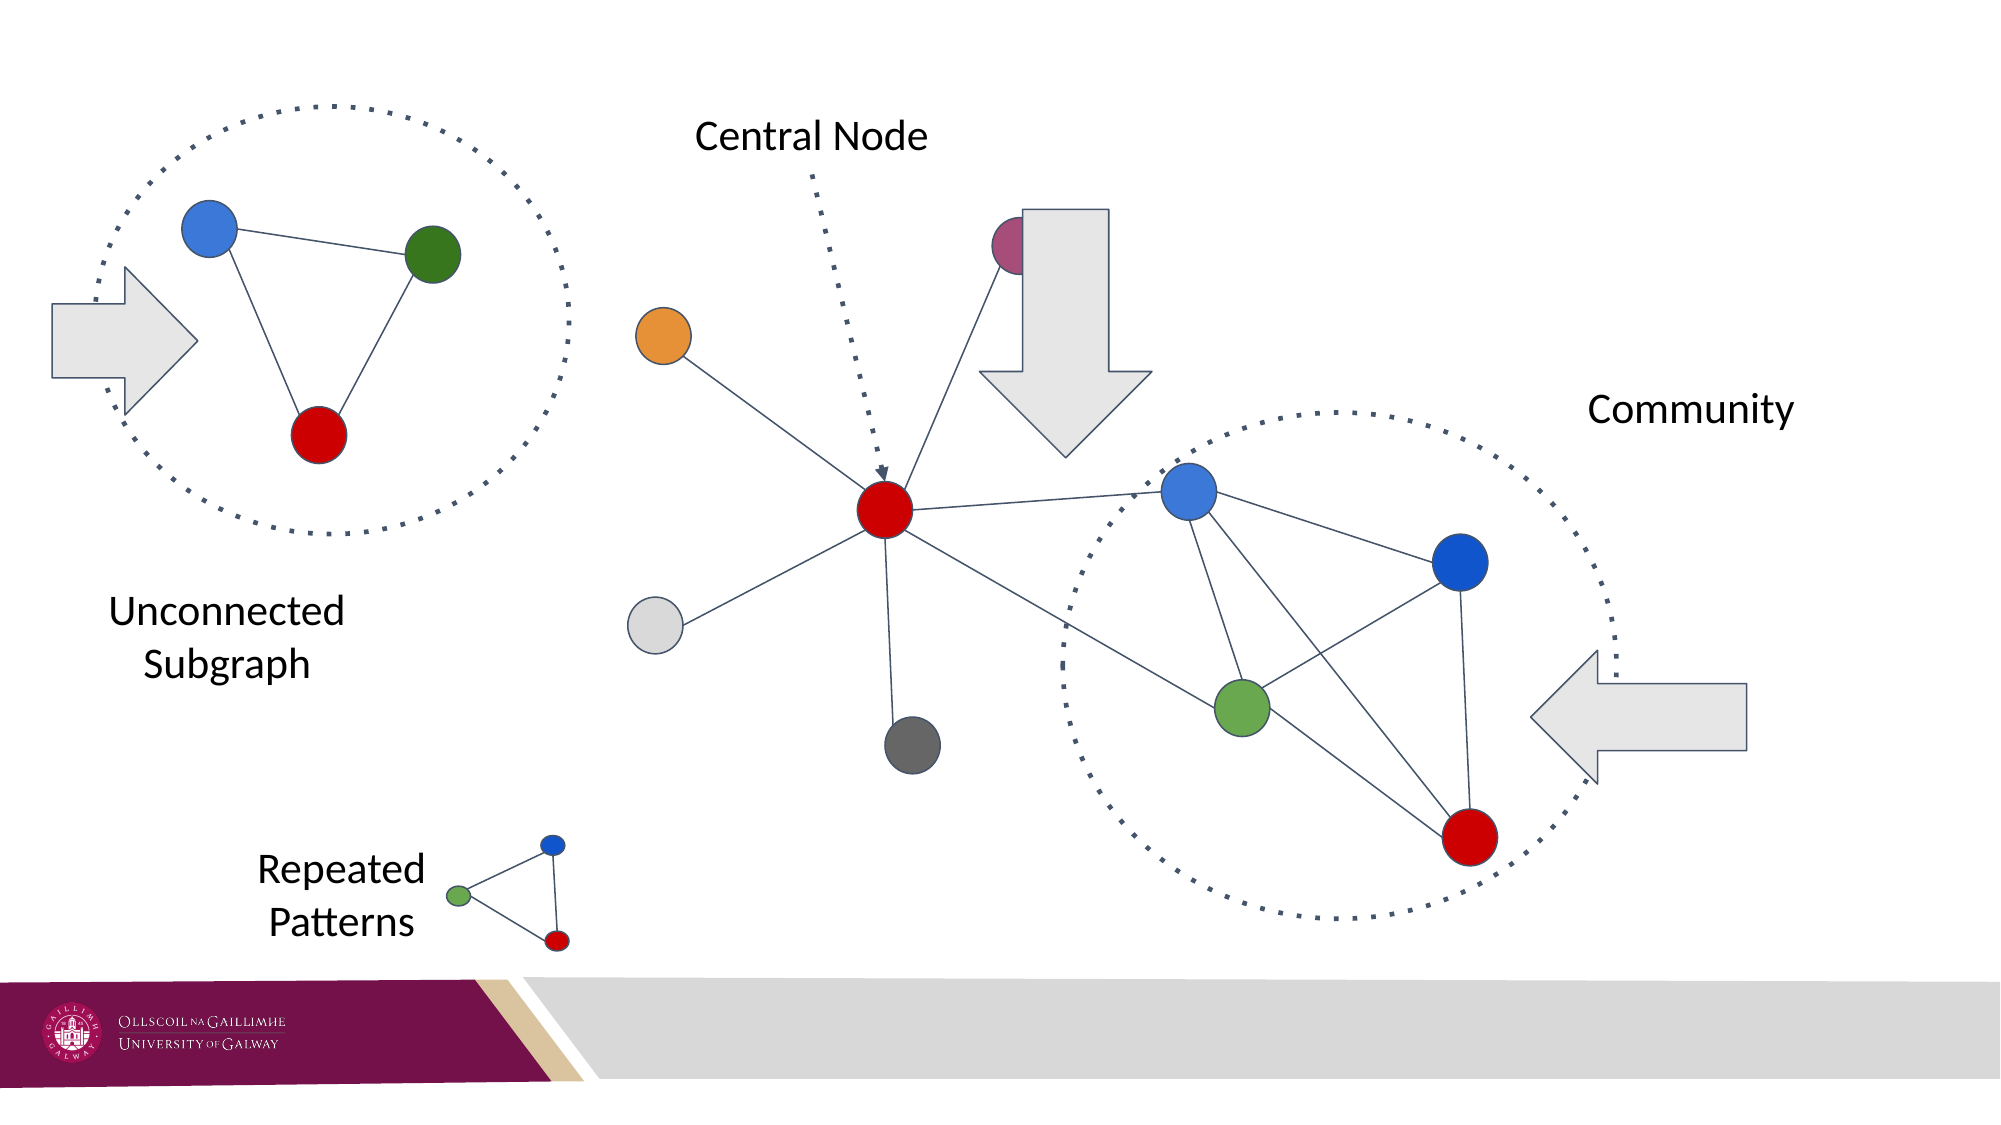

Central Node

Community

Unconnected Subgraph

Repeated Patterns